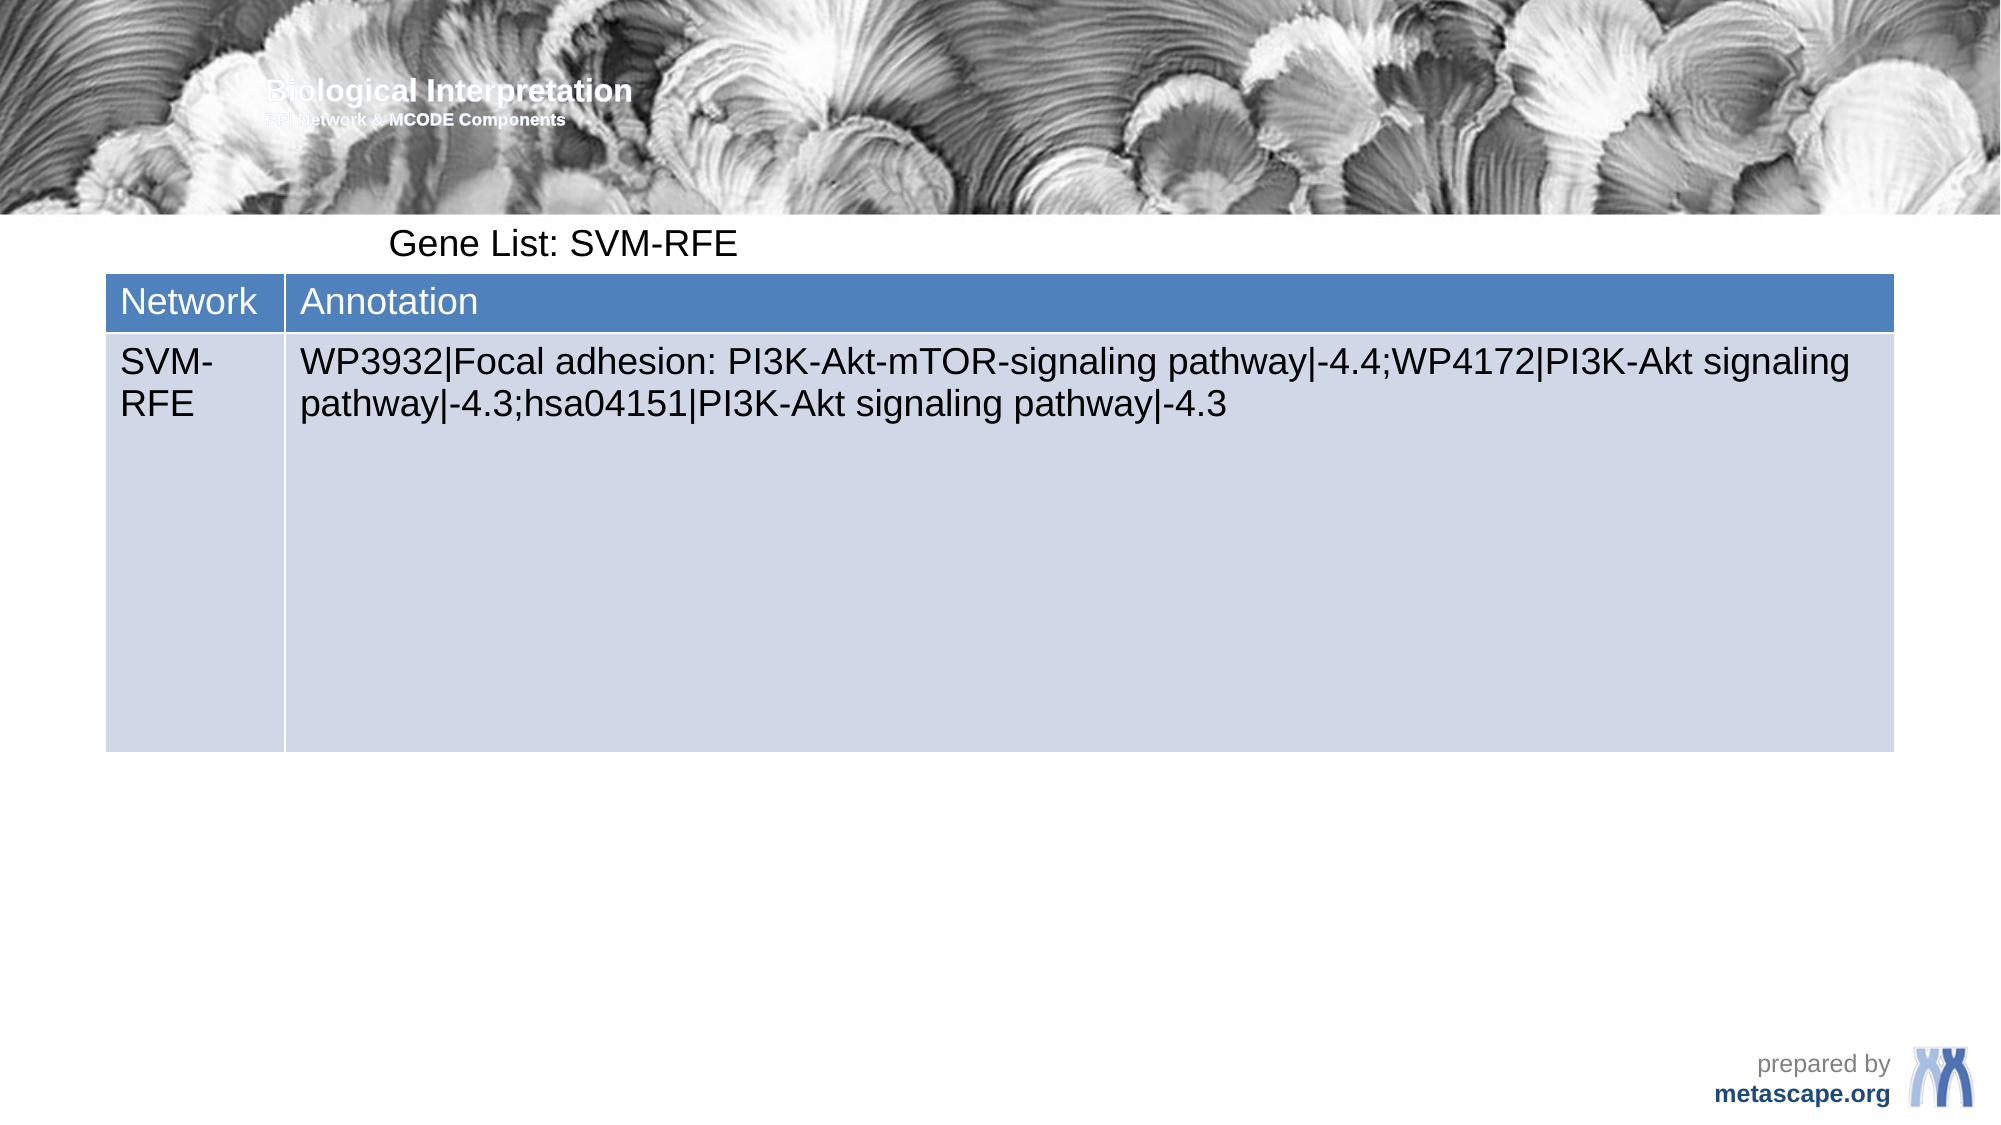

Biological Interpretation
PPI Network & MCODE Components
Gene List: SVM-RFE
| Network | Annotation |
| --- | --- |
| SVM-RFE | WP3932|Focal adhesion: PI3K-Akt-mTOR-signaling pathway|-4.4;WP4172|PI3K-Akt signaling pathway|-4.3;hsa04151|PI3K-Akt signaling pathway|-4.3 |